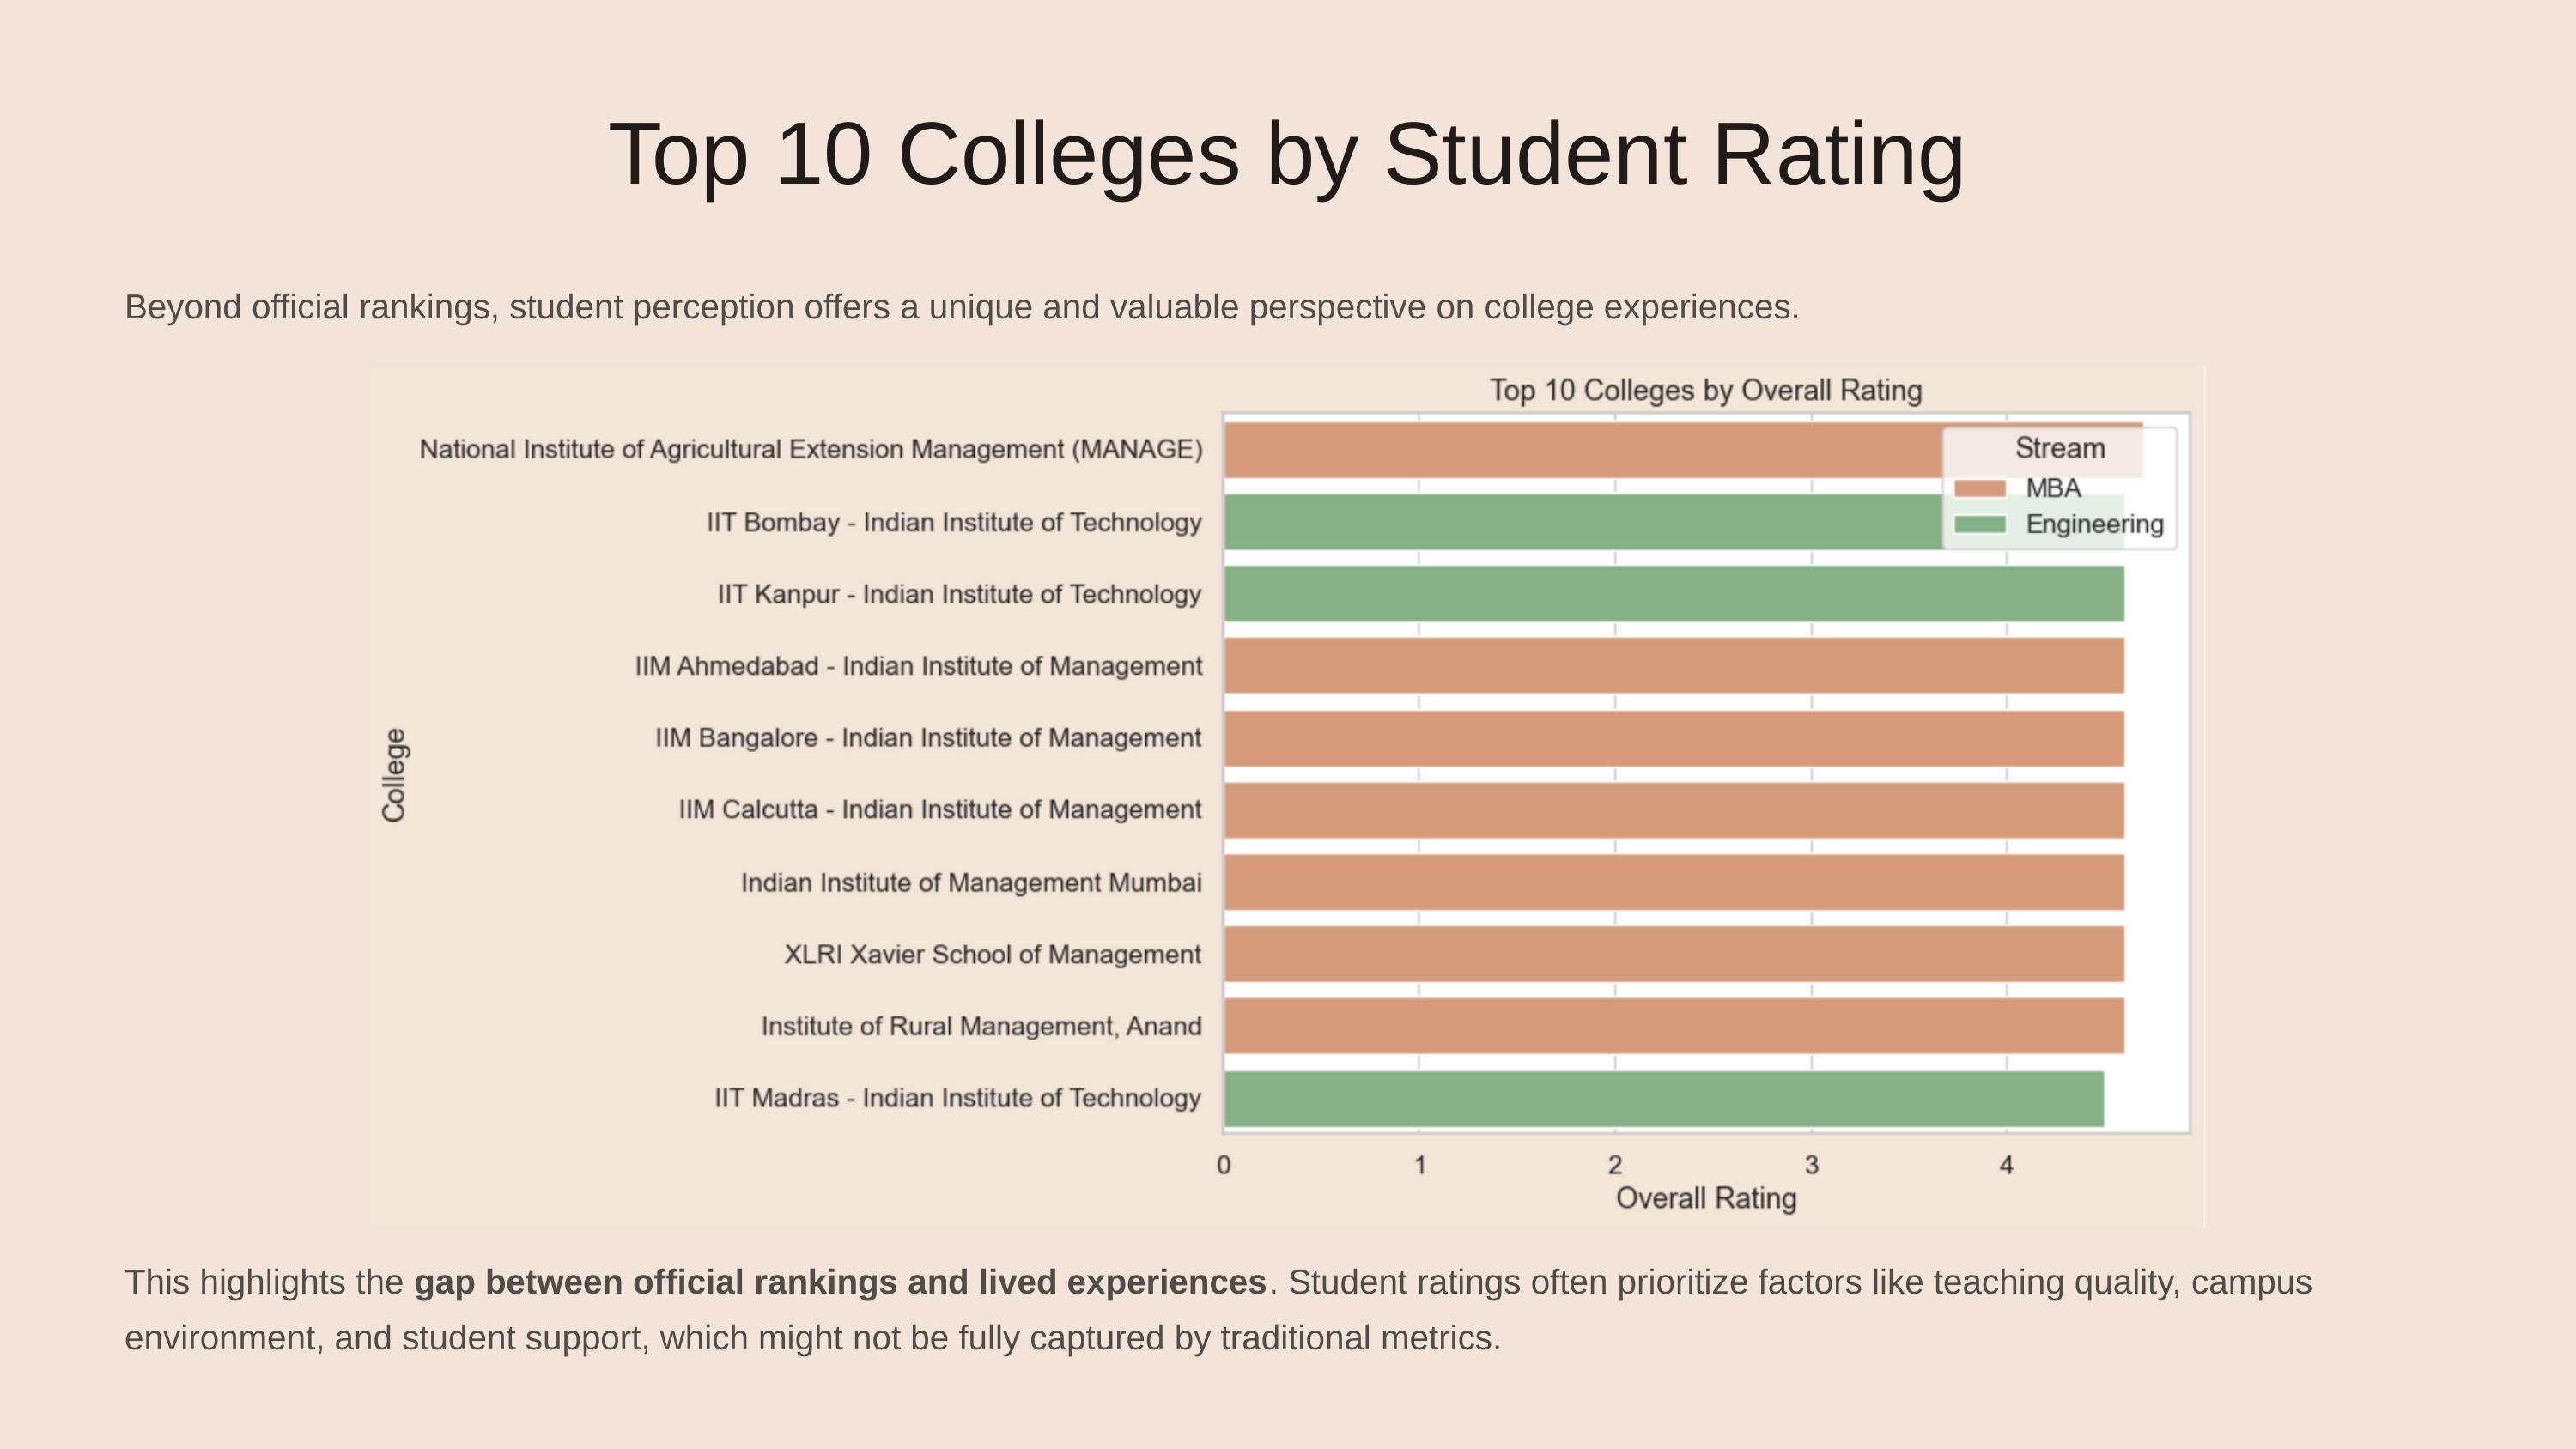

Top 10 Colleges by Student Rating
Beyond official rankings, student perception offers a unique and valuable perspective on college experiences.

This highlights the gap between official rankings and lived experiences. Student ratings often prioritize factors like teaching quality, campus environment, and student support, which might not be fully captured by traditional metrics.